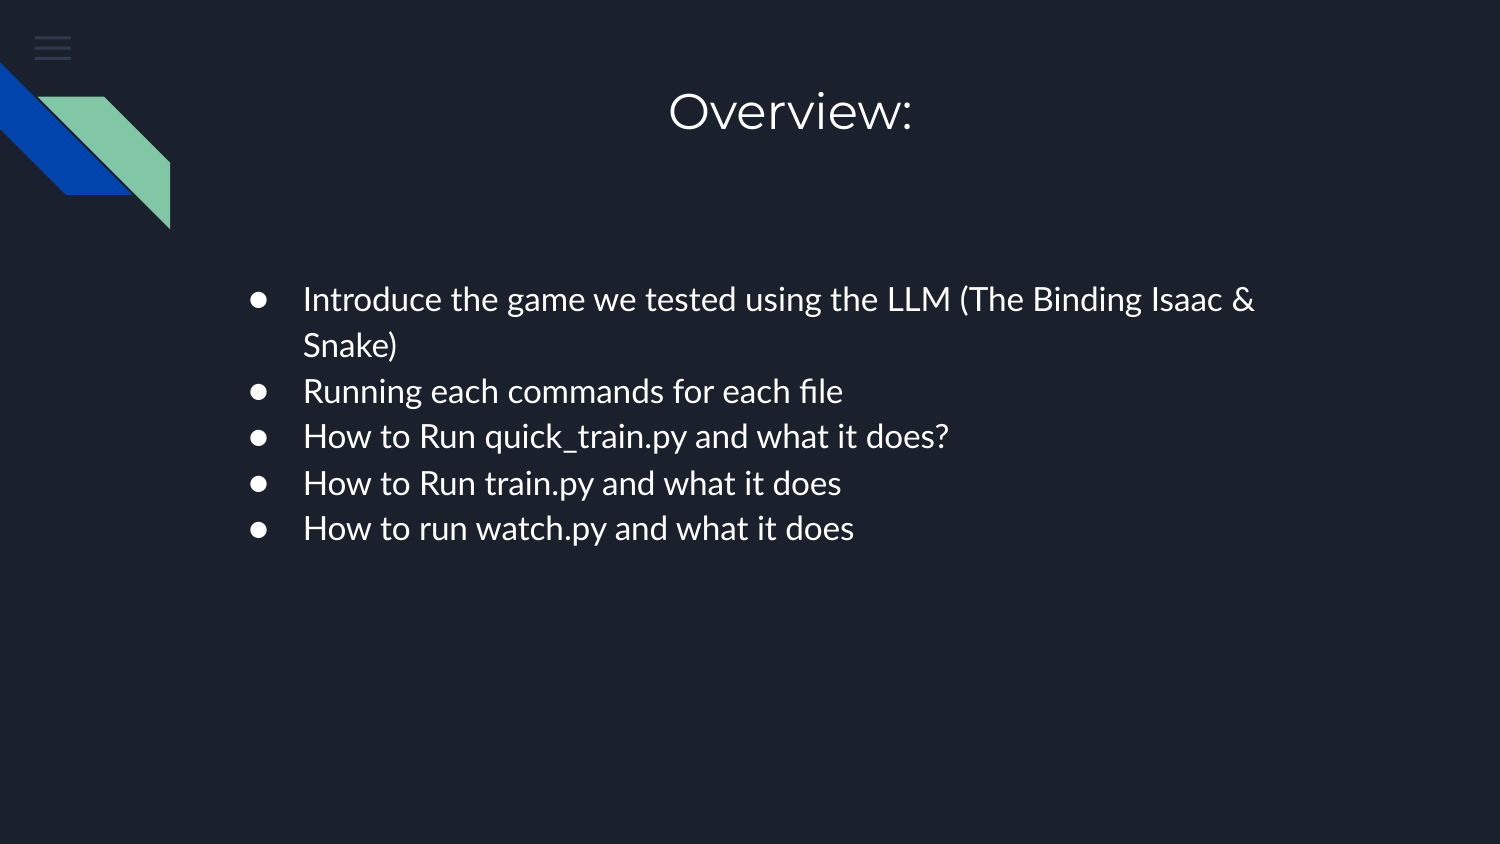

# Overview:
Introduce the game we tested using the LLM (The Binding Isaac & Snake)
Running each commands for each file
How to Run quick_train.py and what it does?
How to Run train.py and what it does
How to run watch.py and what it does